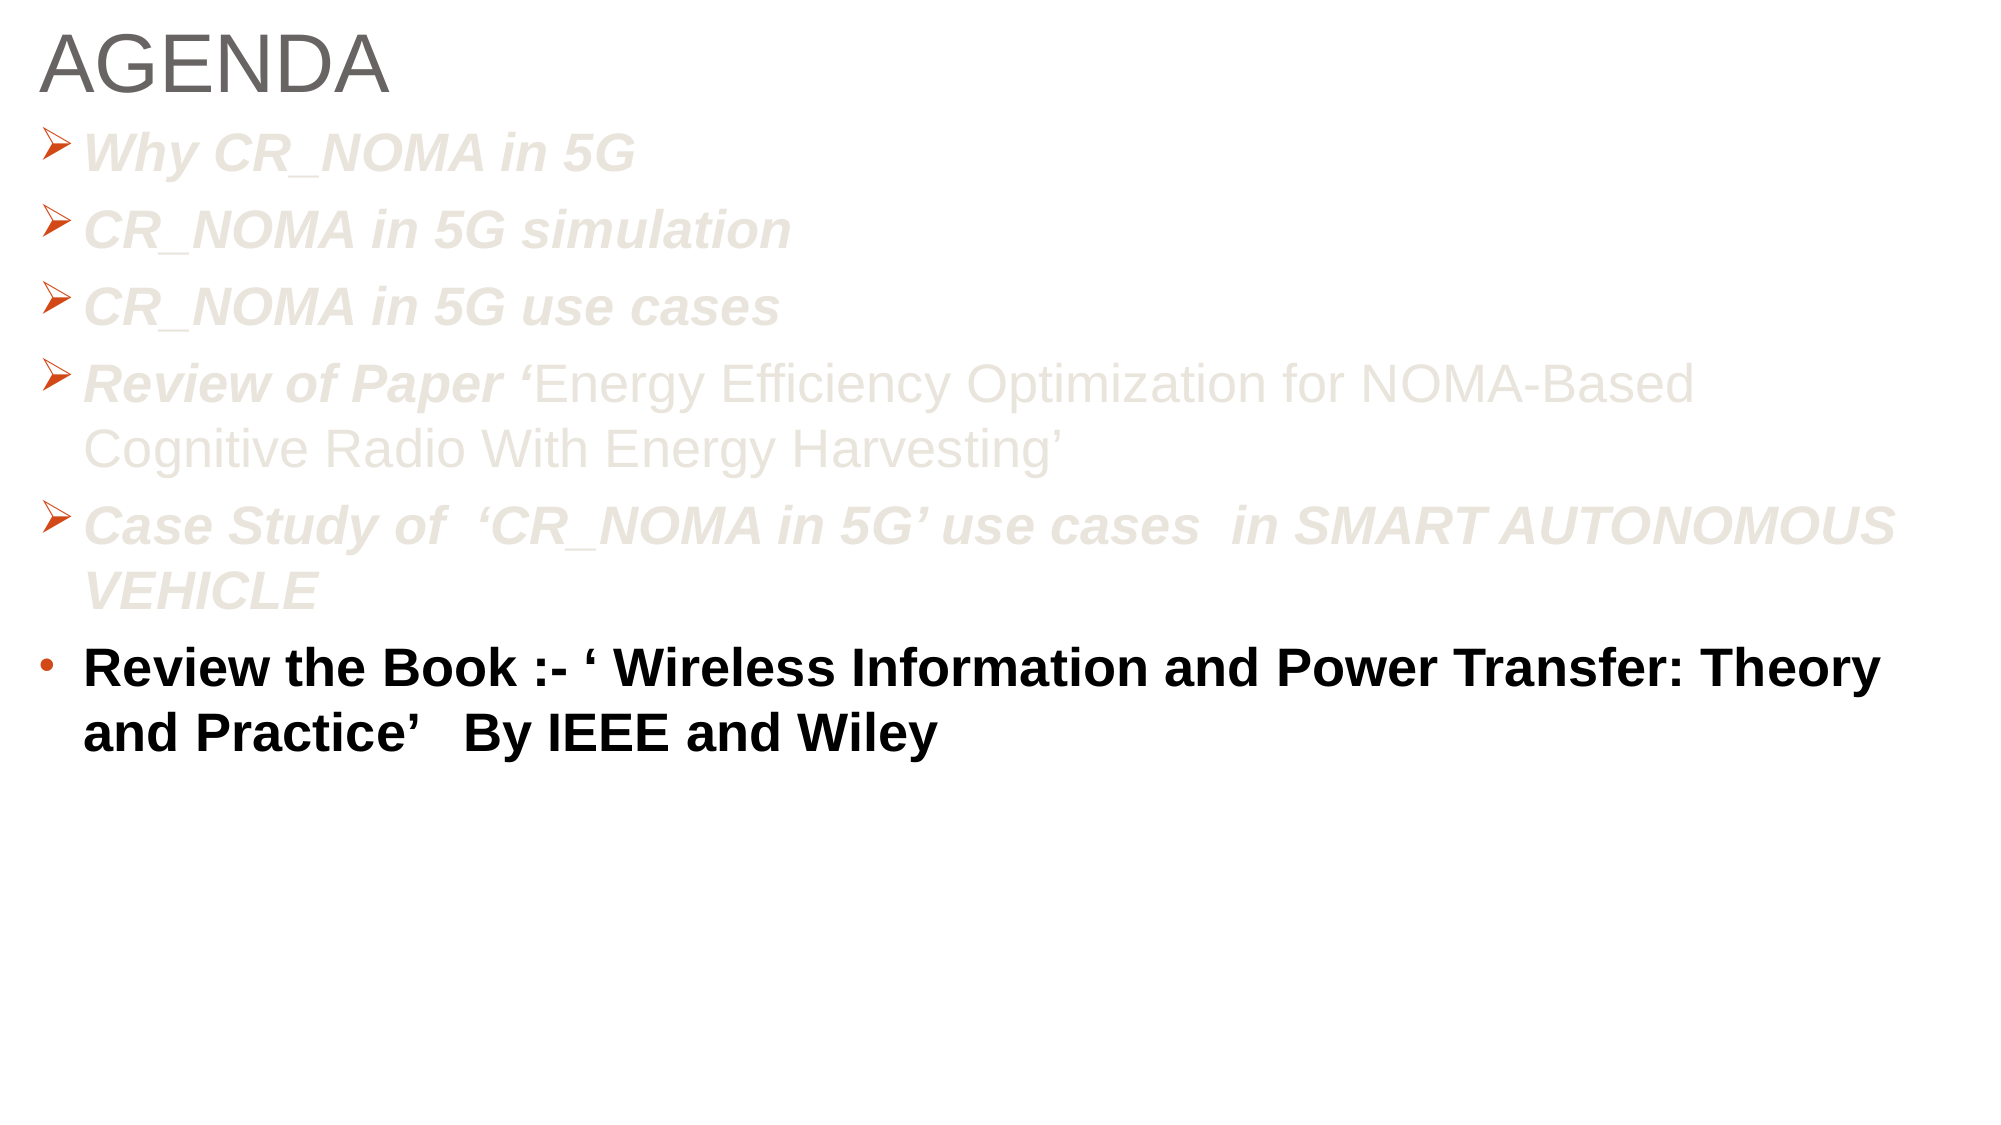

# AGENDA
Why CR_NOMA in 5G
CR_NOMA in 5G simulation
CR_NOMA in 5G use cases
Review of Paper ‘Energy Efficiency Optimization for NOMA-Based Cognitive Radio With Energy Harvesting’
Case Study of  ‘CR_NOMA in 5G’ use cases  in SMART AUTONOMOUS VEHICLE
Review the Book :- ‘ Wireless Information and Power Transfer: Theory and Practice’   By IEEE and Wiley